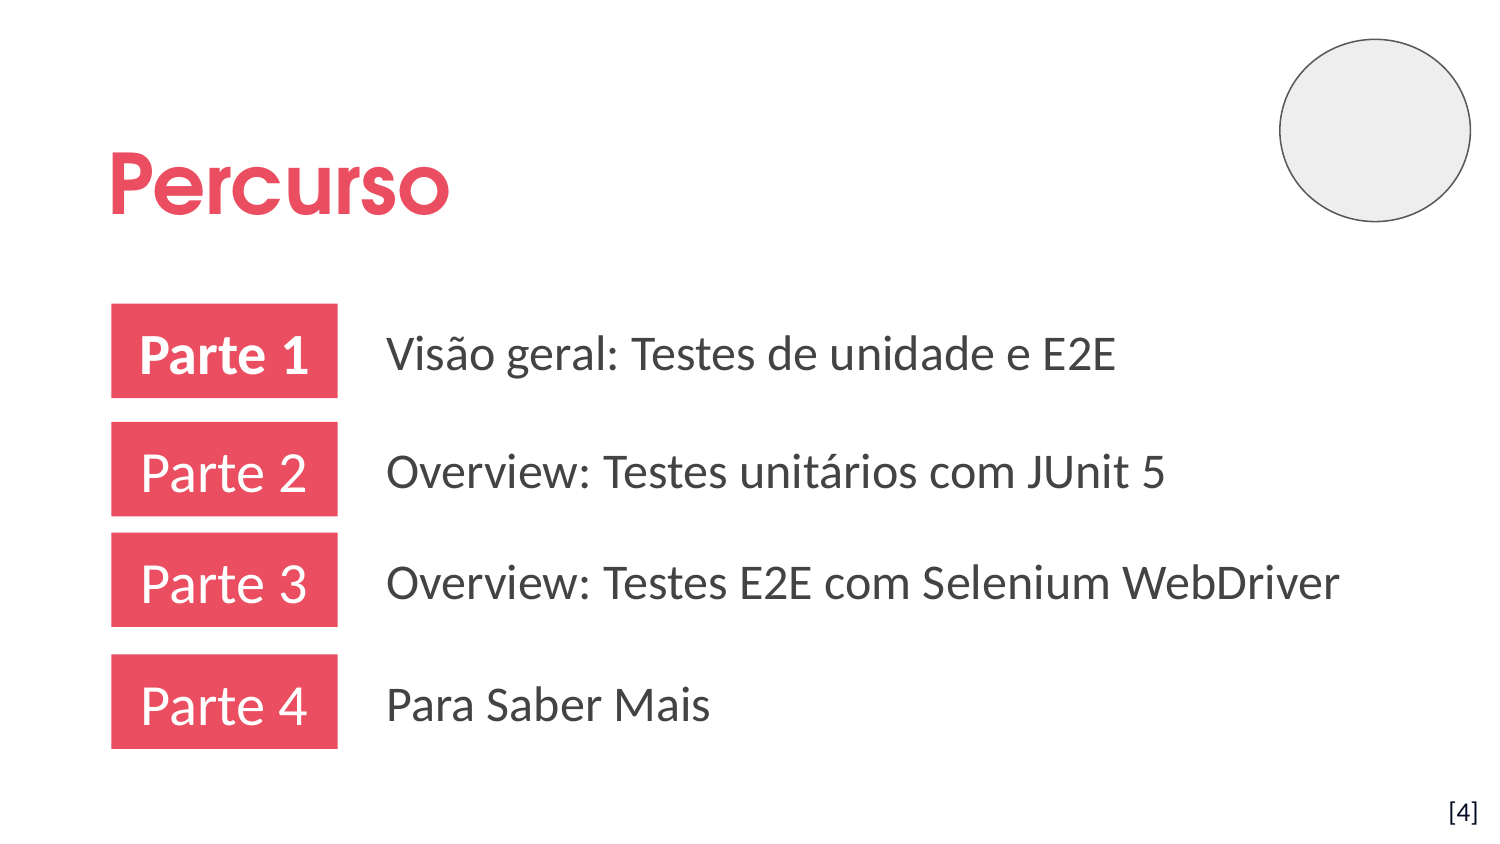

Percurso
Parte 1
Visão geral: Testes de unidade e E2E
Parte 2
Overview: Testes unitários com JUnit 5

Parte 3
Overview: Testes E2E com Selenium WebDriver

Parte 4
Para Saber Mais
[4]